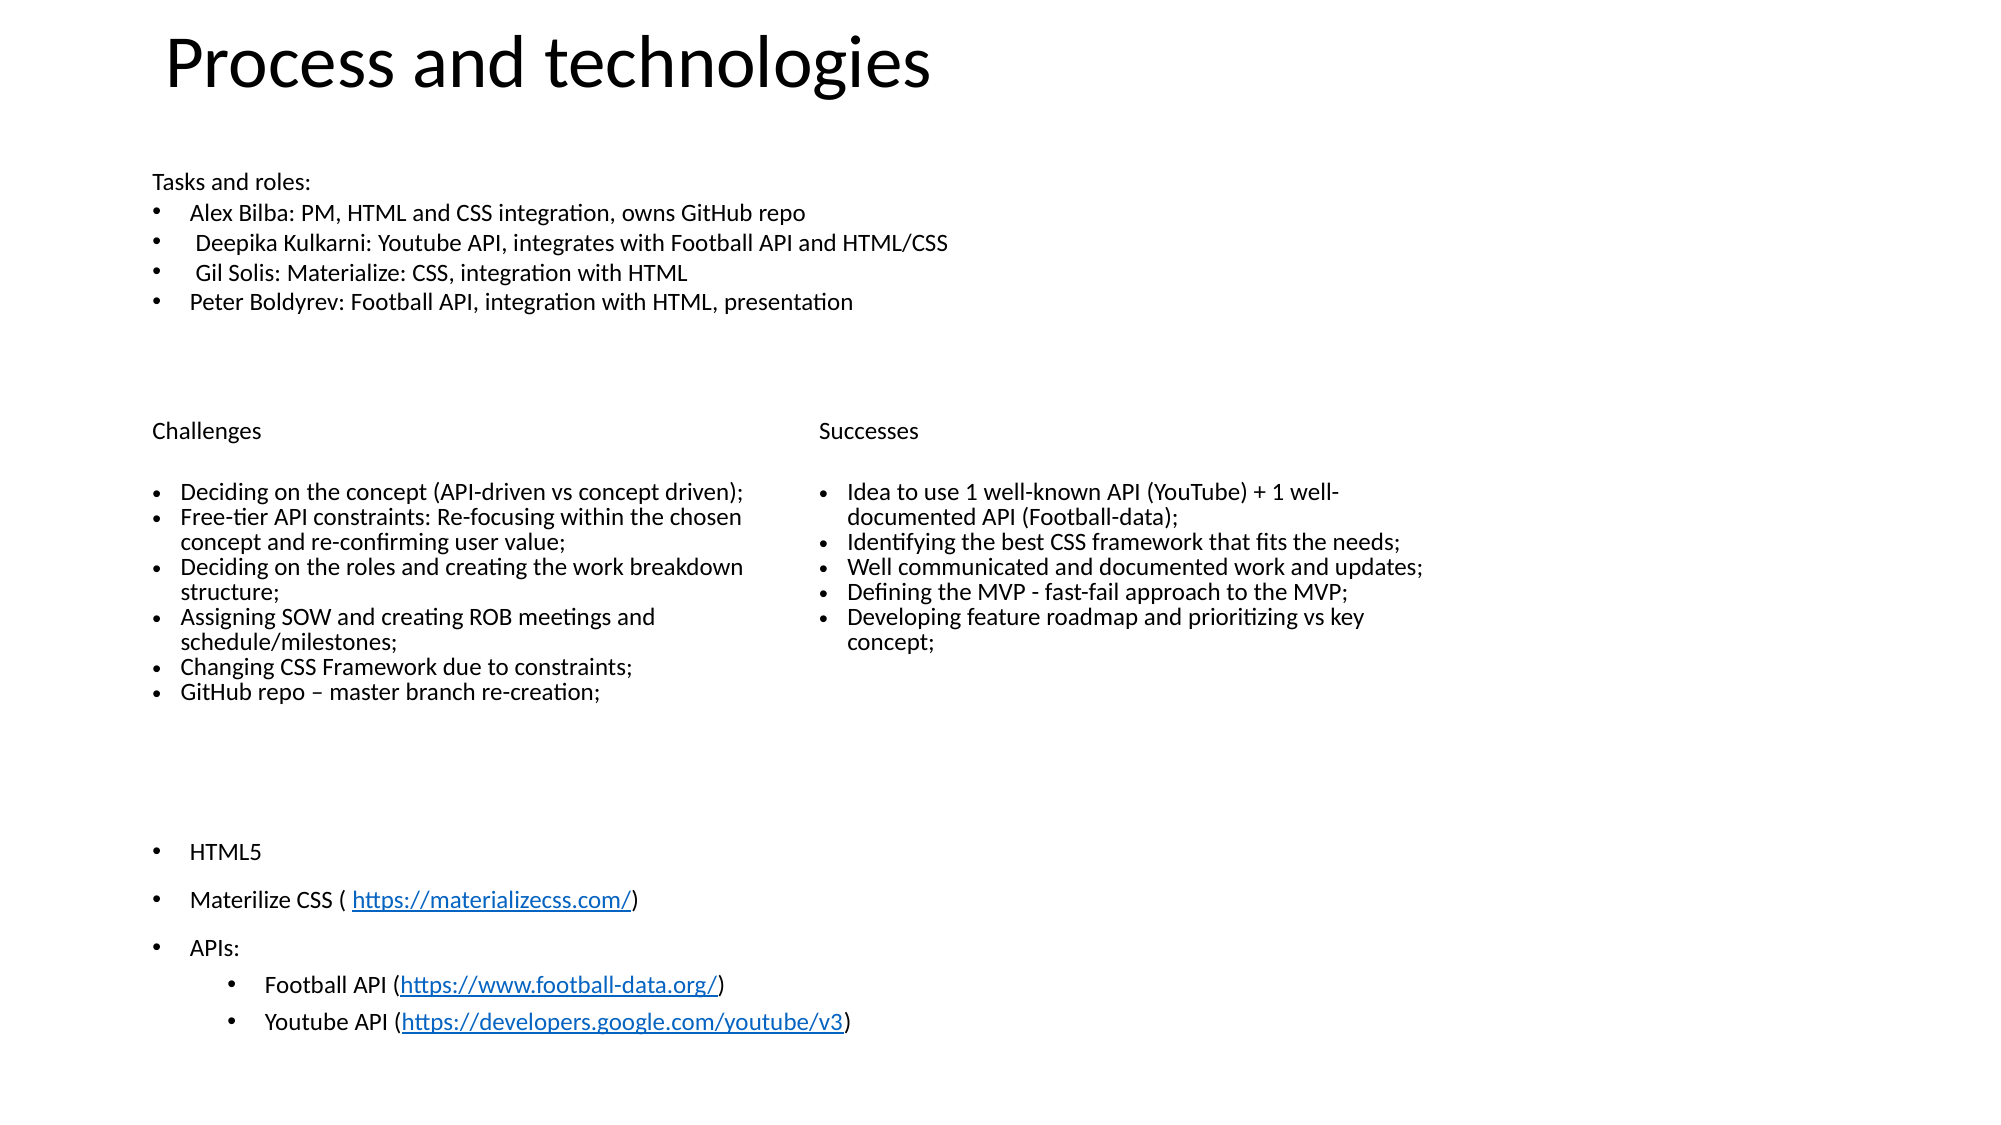

# Process and technologies
Tasks and roles:
Alex Bilba: PM, HTML and CSS integration, owns GitHub repo
 Deepika Kulkarni: Youtube API, integrates with Football API and HTML/CSS
 Gil Solis: Materialize: CSS, integration with HTML
Peter Boldyrev: Football API, integration with HTML, presentation

| Challenges | Successes |
| --- | --- |
| Deciding on the concept (API-driven vs concept driven); Free-tier API constraints: Re-focusing within the chosen concept and re-confirming user value; Deciding on the roles and creating the work breakdown structure; Assigning SOW and creating ROB meetings and schedule/milestones; Changing CSS Framework due to constraints; GitHub repo – master branch re-creation; | Idea to use 1 well-known API (YouTube) + 1 well-documented API (Football-data); Identifying the best CSS framework that fits the needs; Well communicated and documented work and updates; Defining the MVP - fast-fail approach to the MVP; Developing feature roadmap and prioritizing vs key concept; |
HTML5
Materilize CSS ( https://materializecss.com/)
APIs:
Football API (https://www.football-data.org/)
Youtube API (https://developers.google.com/youtube/v3)